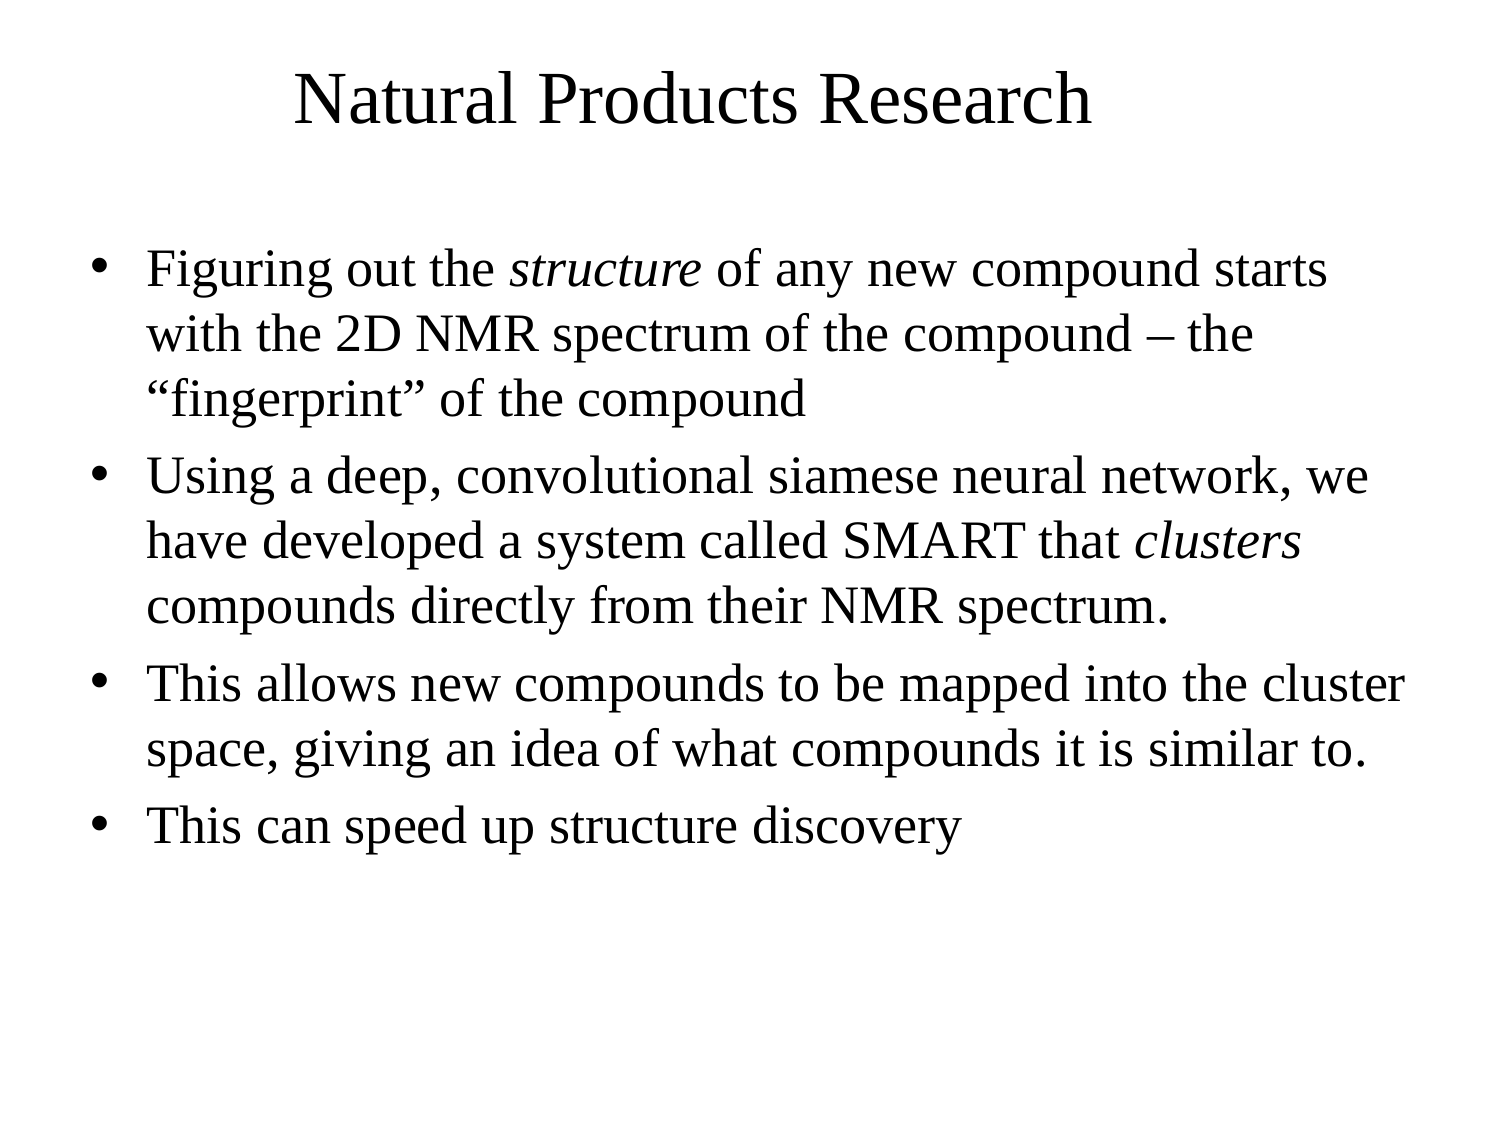

# Natural Products Research
Figuring out the structure of any new compound starts with the 2D NMR spectrum of the compound – the “fingerprint” of the compound
Using a deep, convolutional siamese neural network, we have developed a system called SMART that clusters compounds directly from their NMR spectrum.
This allows new compounds to be mapped into the cluster space, giving an idea of what compounds it is similar to.
This can speed up structure discovery